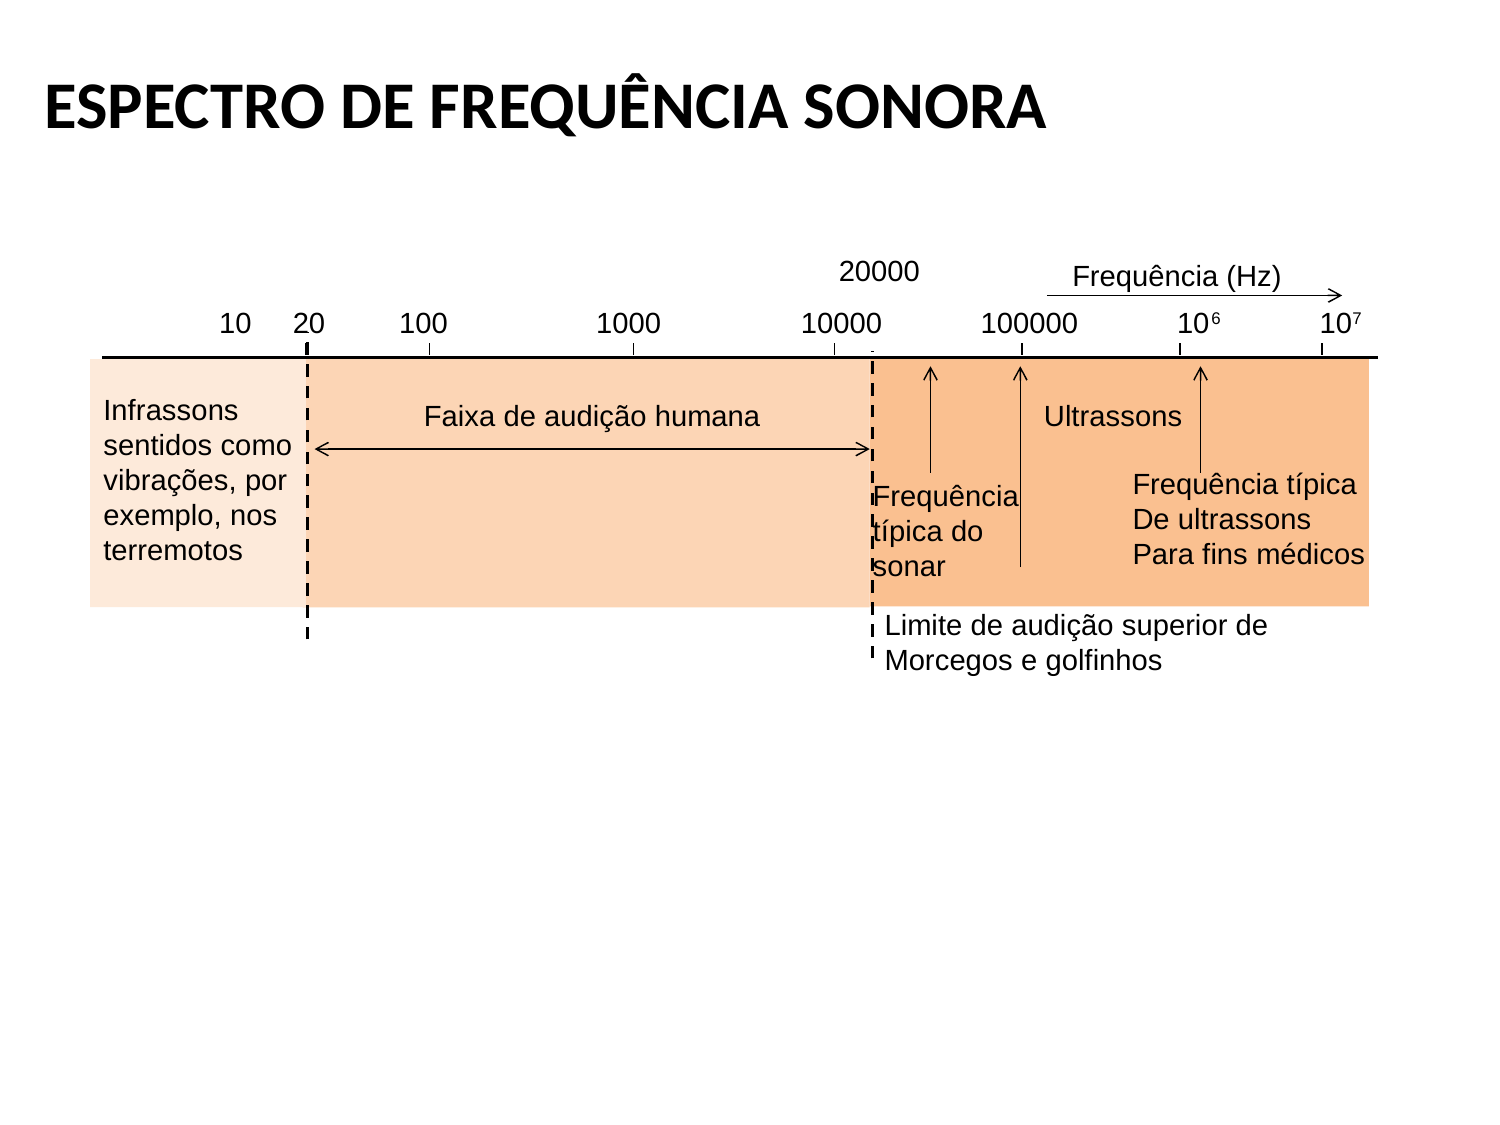

ESPECTRO DE FREQUÊNCIA SONORA

20000
Frequência (Hz)
10     20         100                  1000                 10000            100000            106            107

Infrassons sentidos como vibrações, por exemplo, nos terremotos
Faixa de audição humana
Ultrassons
Frequência típica
De ultrassons
Para fins médicos
Frequência
típica do
sonar
Limite de audição superior de
Morcegos e golfinhos